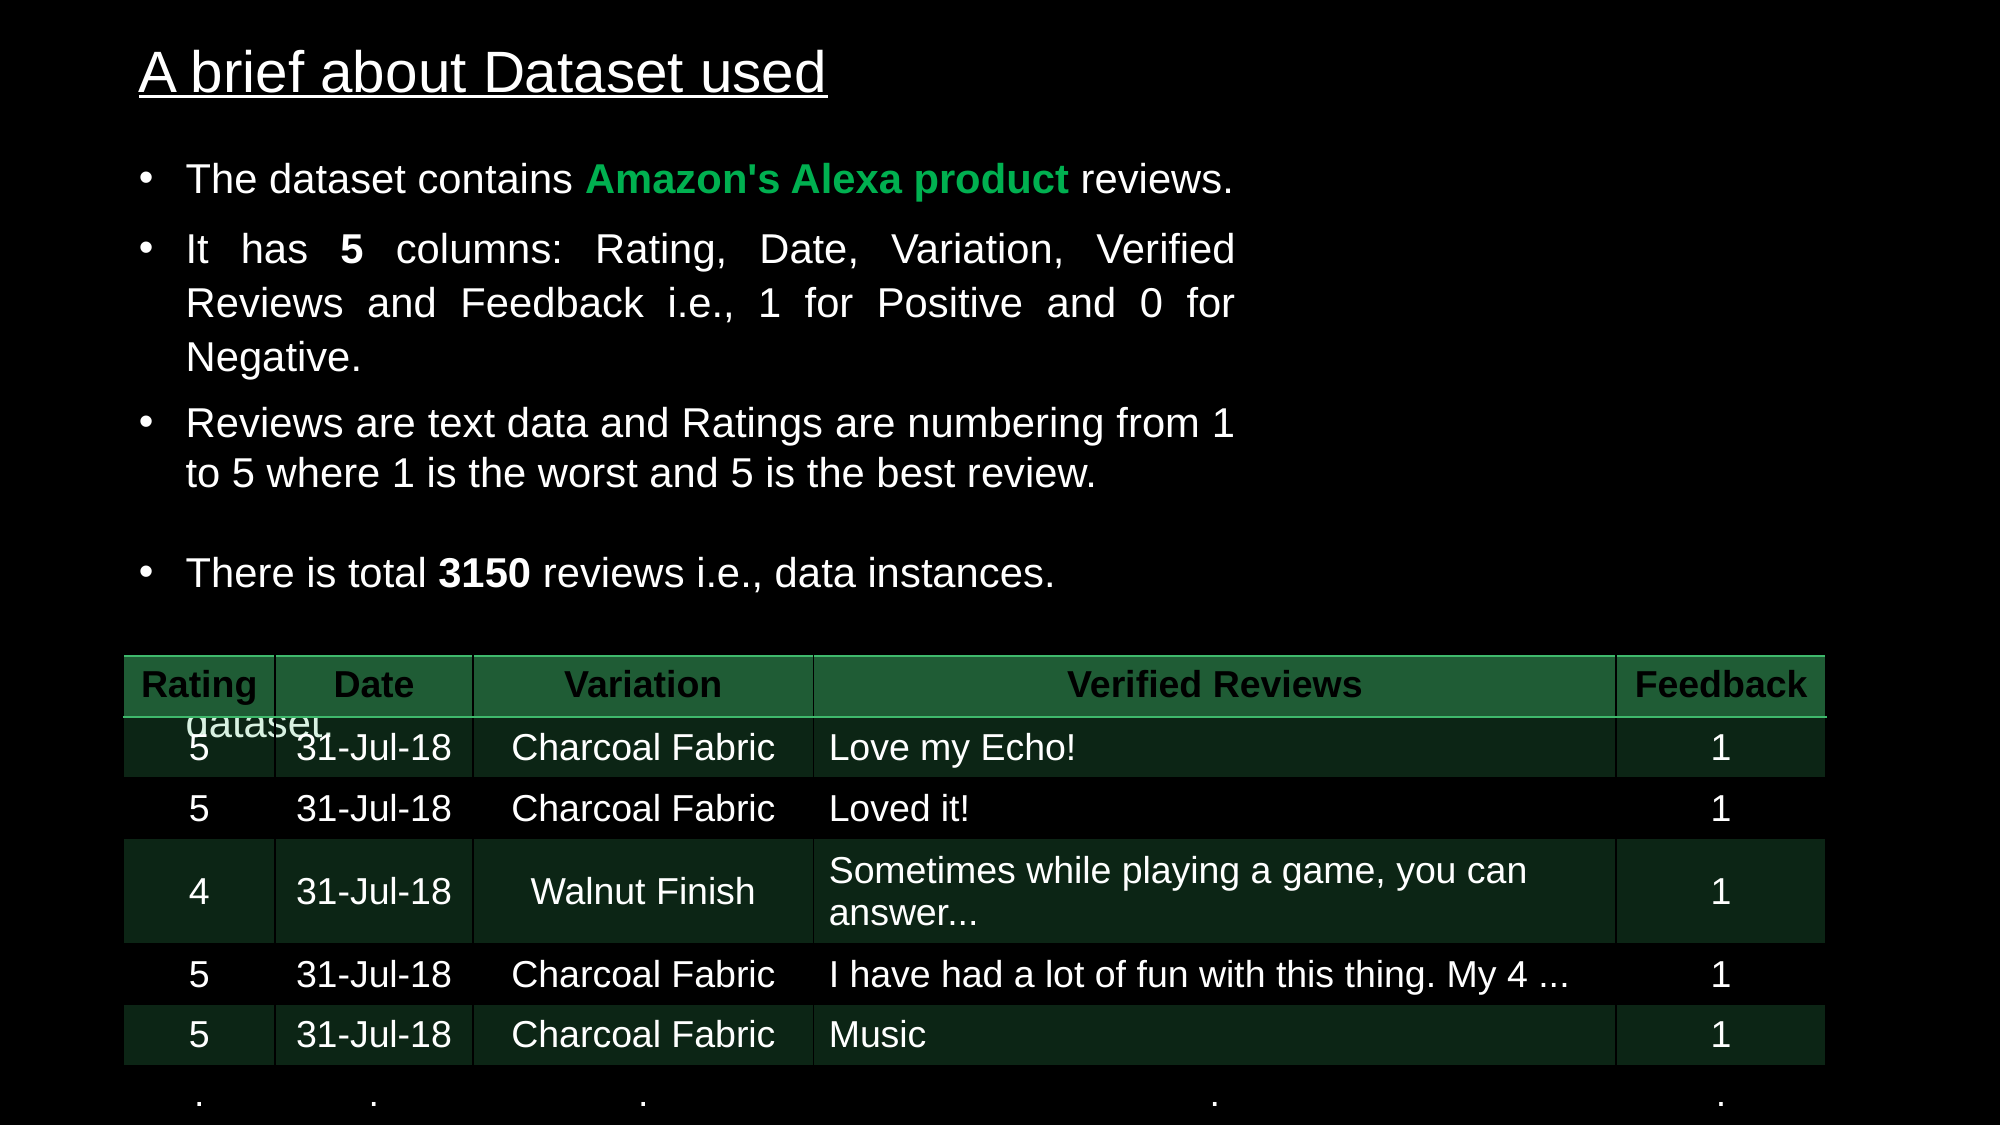

A brief about Dataset used

The dataset contains Amazon's Alexa product reviews.
It has 5 columns: Rating, Date, Variation, Verified Reviews and Feedback i.e., 1 for Positive and 0 for Negative.
Reviews are text data and Ratings are numbering from 1 to 5 where 1 is the worst and 5 is the best review.

There is total 3150 reviews i.e., data instances.

The dataset we used here resembles a real business dataset.
| Rating | Date | Variation | Verified Reviews | Feedback |
| --- | --- | --- | --- | --- |
| 5 | 31-Jul-18 | Charcoal Fabric | Love my Echo! | 1 |
| 5 | 31-Jul-18 | Charcoal Fabric | Loved it! | 1 |
| 4 | 31-Jul-18 | Walnut Finish | Sometimes while playing a game, you can answer... | 1 |
| 5 | 31-Jul-18 | Charcoal Fabric | I have had a lot of fun with this thing. My 4 ... | 1 |
| 5 | 31-Jul-18 | Charcoal Fabric | Music | 1 |
| . . | . . | . . | . . | . . |